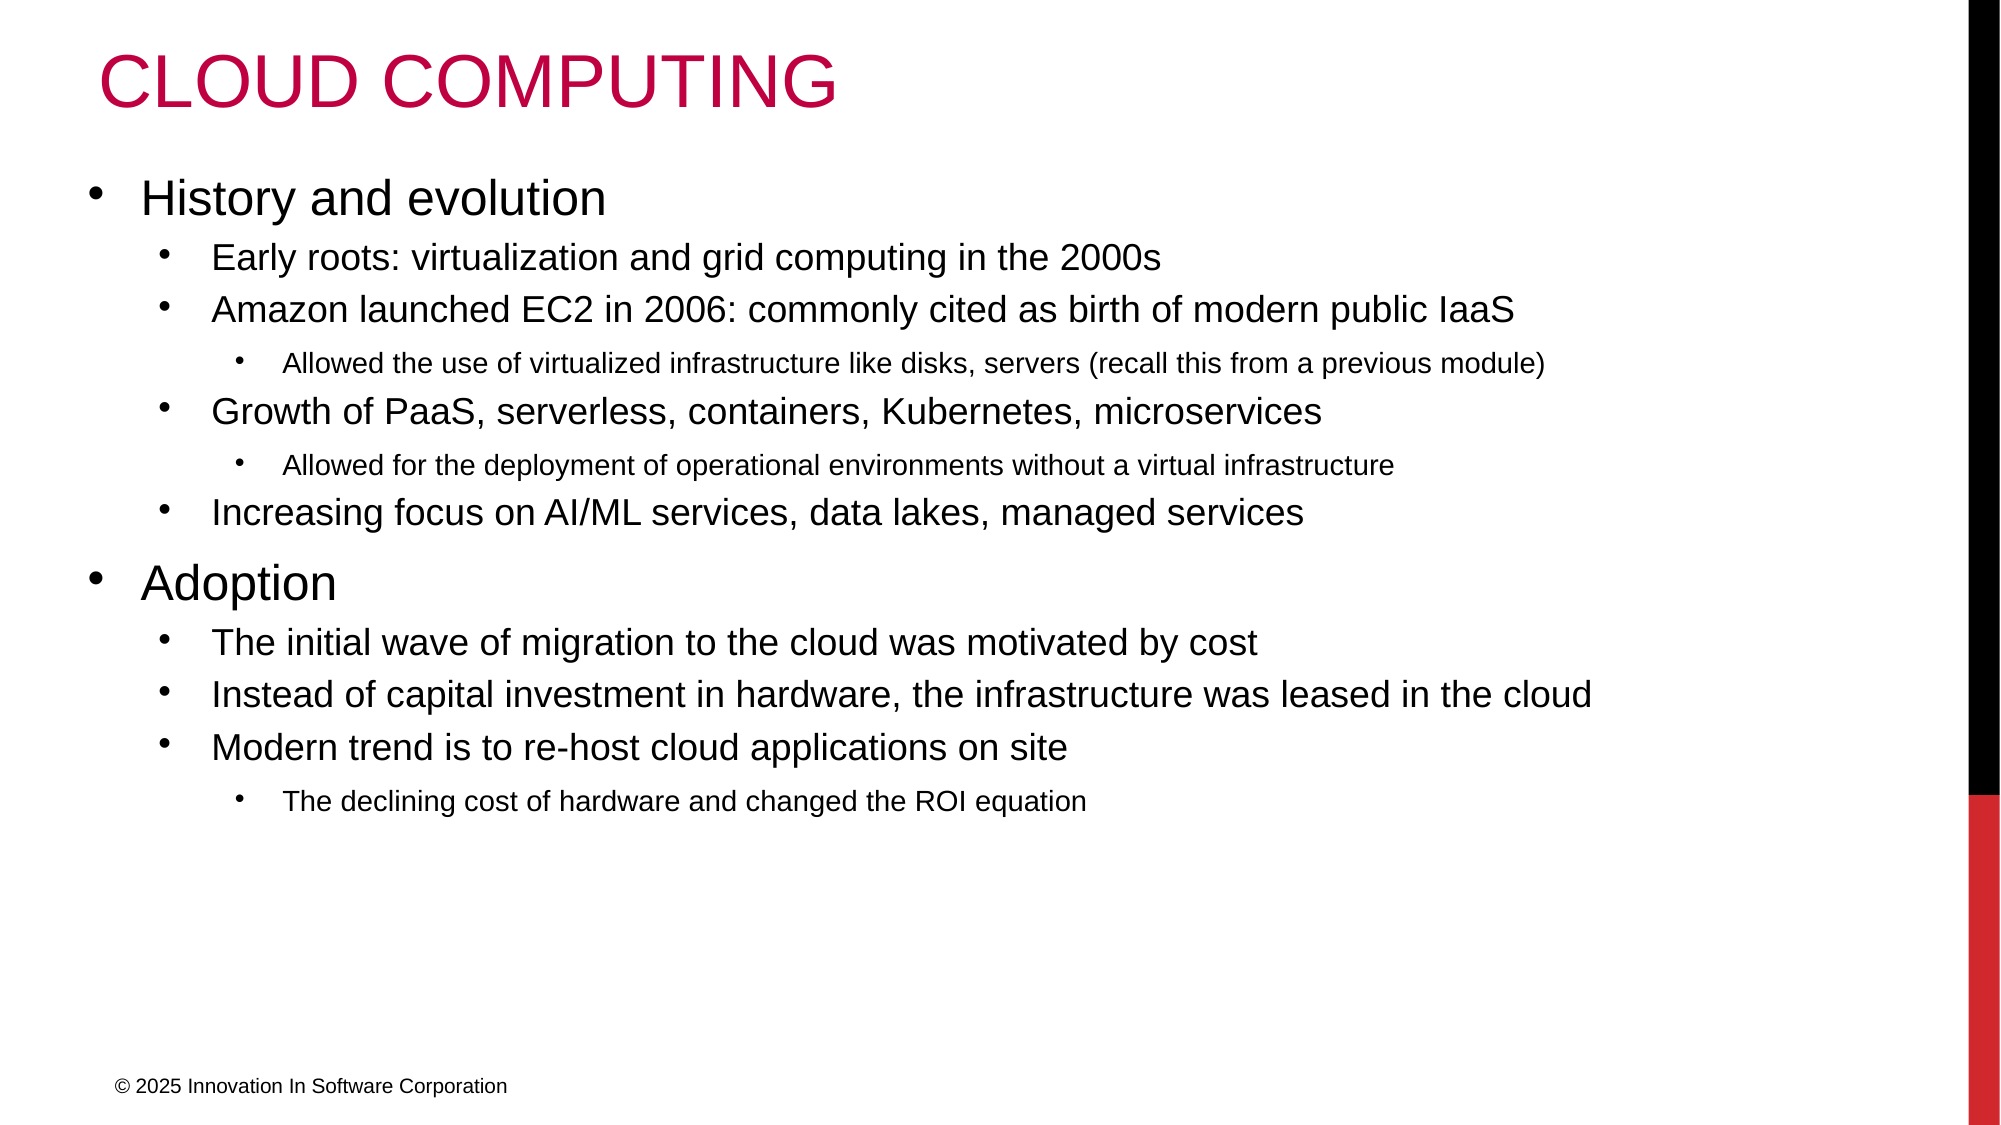

# Cloud Computing
History and evolution
Early roots: virtualization and grid computing in the 2000s
Amazon launched EC2 in 2006: commonly cited as birth of modern public IaaS
Allowed the use of virtualized infrastructure like disks, servers (recall this from a previous module)
Growth of PaaS, serverless, containers, Kubernetes, microservices
Allowed for the deployment of operational environments without a virtual infrastructure
Increasing focus on AI/ML services, data lakes, managed services
Adoption
The initial wave of migration to the cloud was motivated by cost
Instead of capital investment in hardware, the infrastructure was leased in the cloud
Modern trend is to re-host cloud applications on site
The declining cost of hardware and changed the ROI equation

© 2025 Innovation In Software Corporation